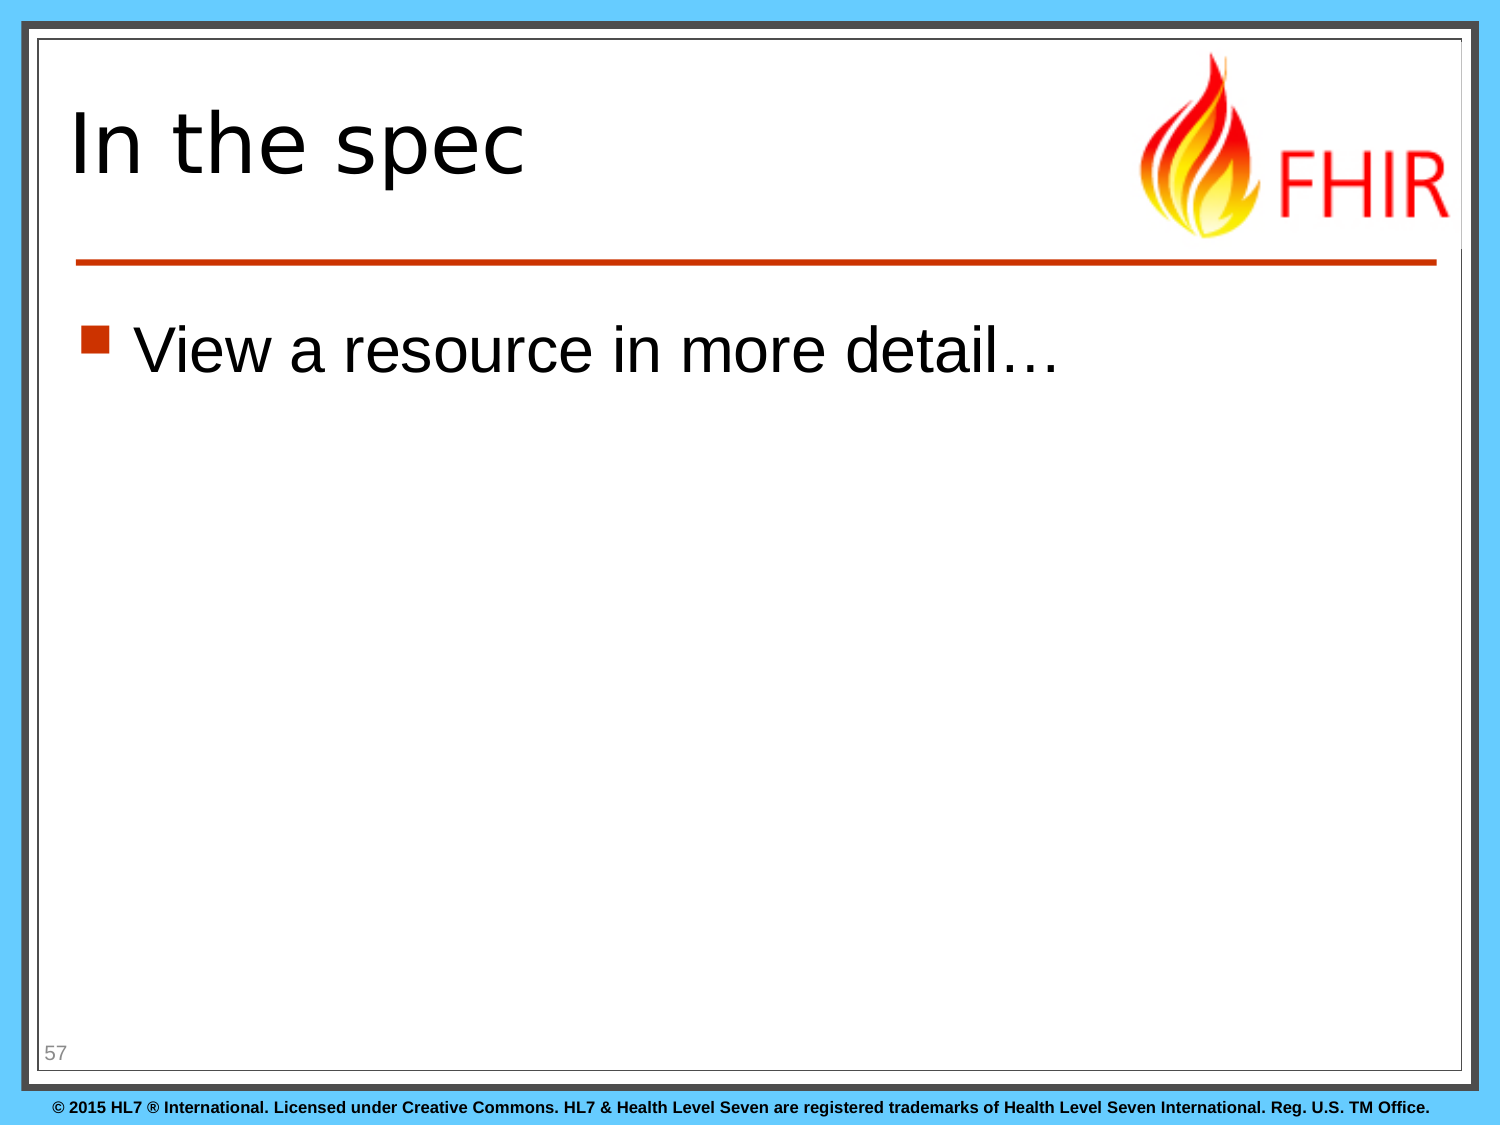

# In the spec
View a resource in more detail…
57